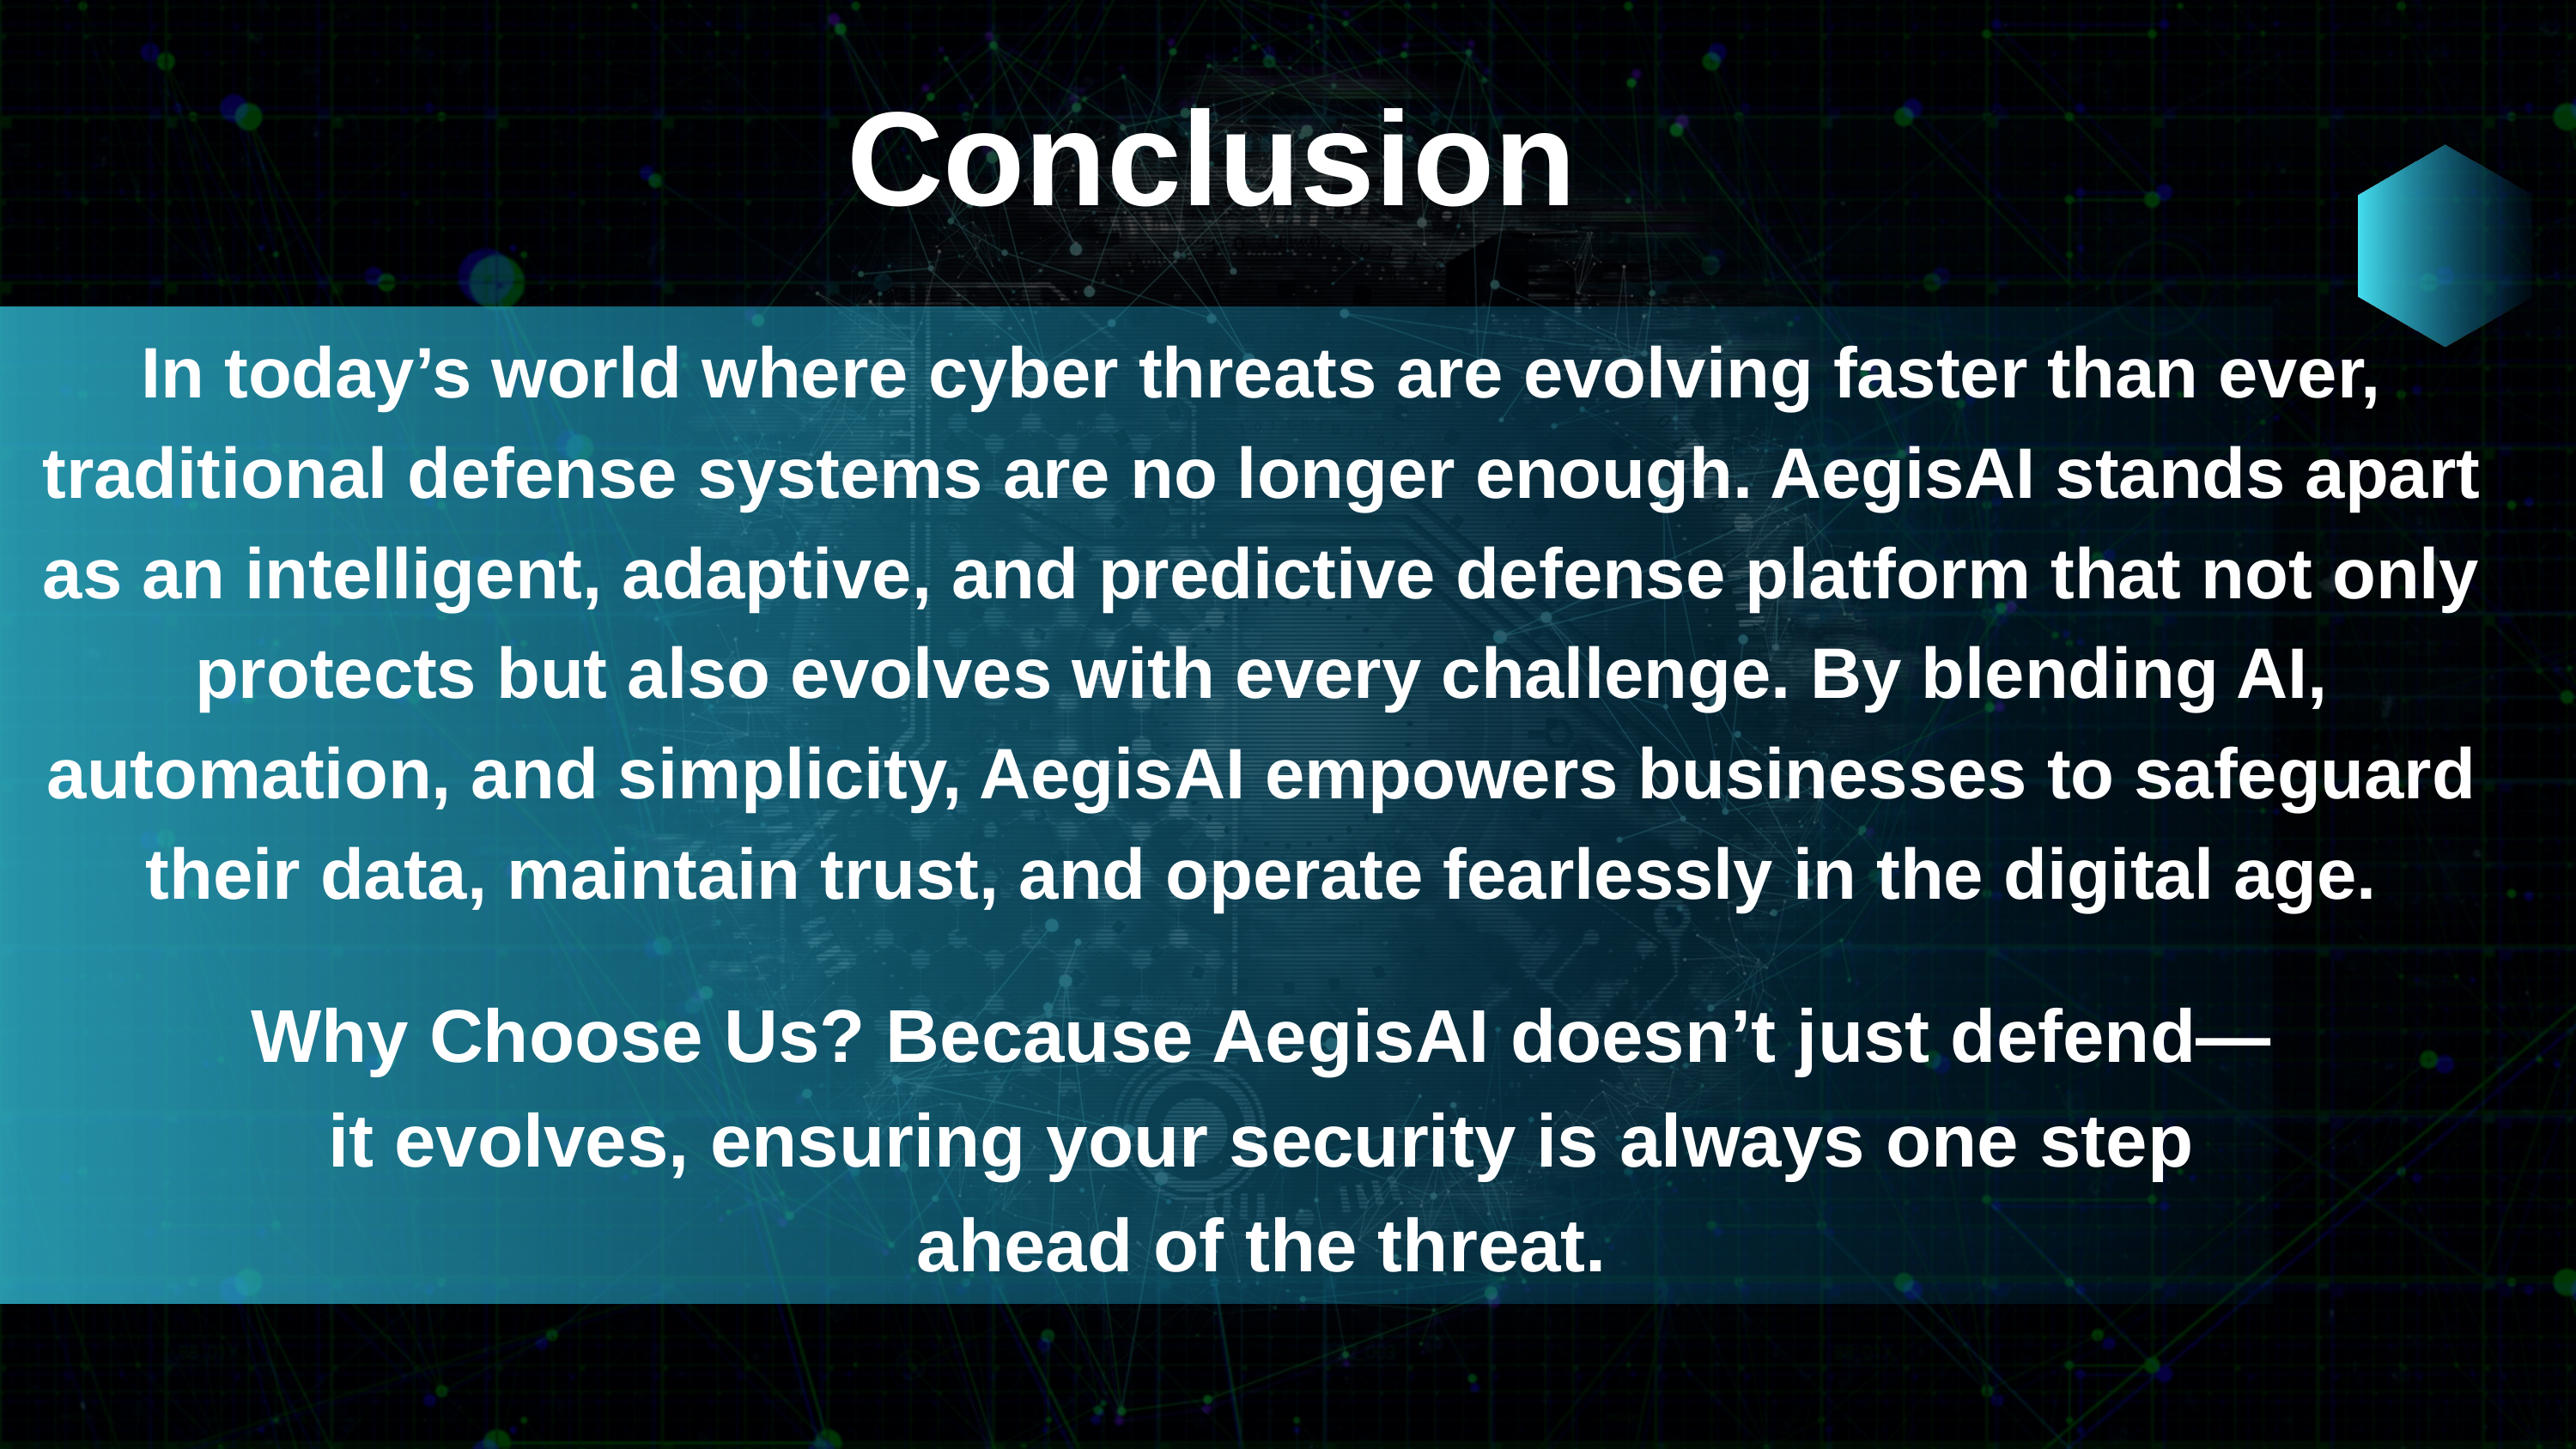

Conclusion

In today’s world where cyber threats are evolving faster than ever, traditional defense systems are no longer enough. AegisAI stands apart as an intelligent, adaptive, and predictive defense platform that not only protects but also evolves with every challenge. By blending AI, automation, and simplicity, AegisAI empowers businesses to safeguard their data, maintain trust, and operate fearlessly in the digital age.

Why Choose Us? Because AegisAI doesn’t just defend—it evolves, ensuring your security is always one step ahead of the threat.